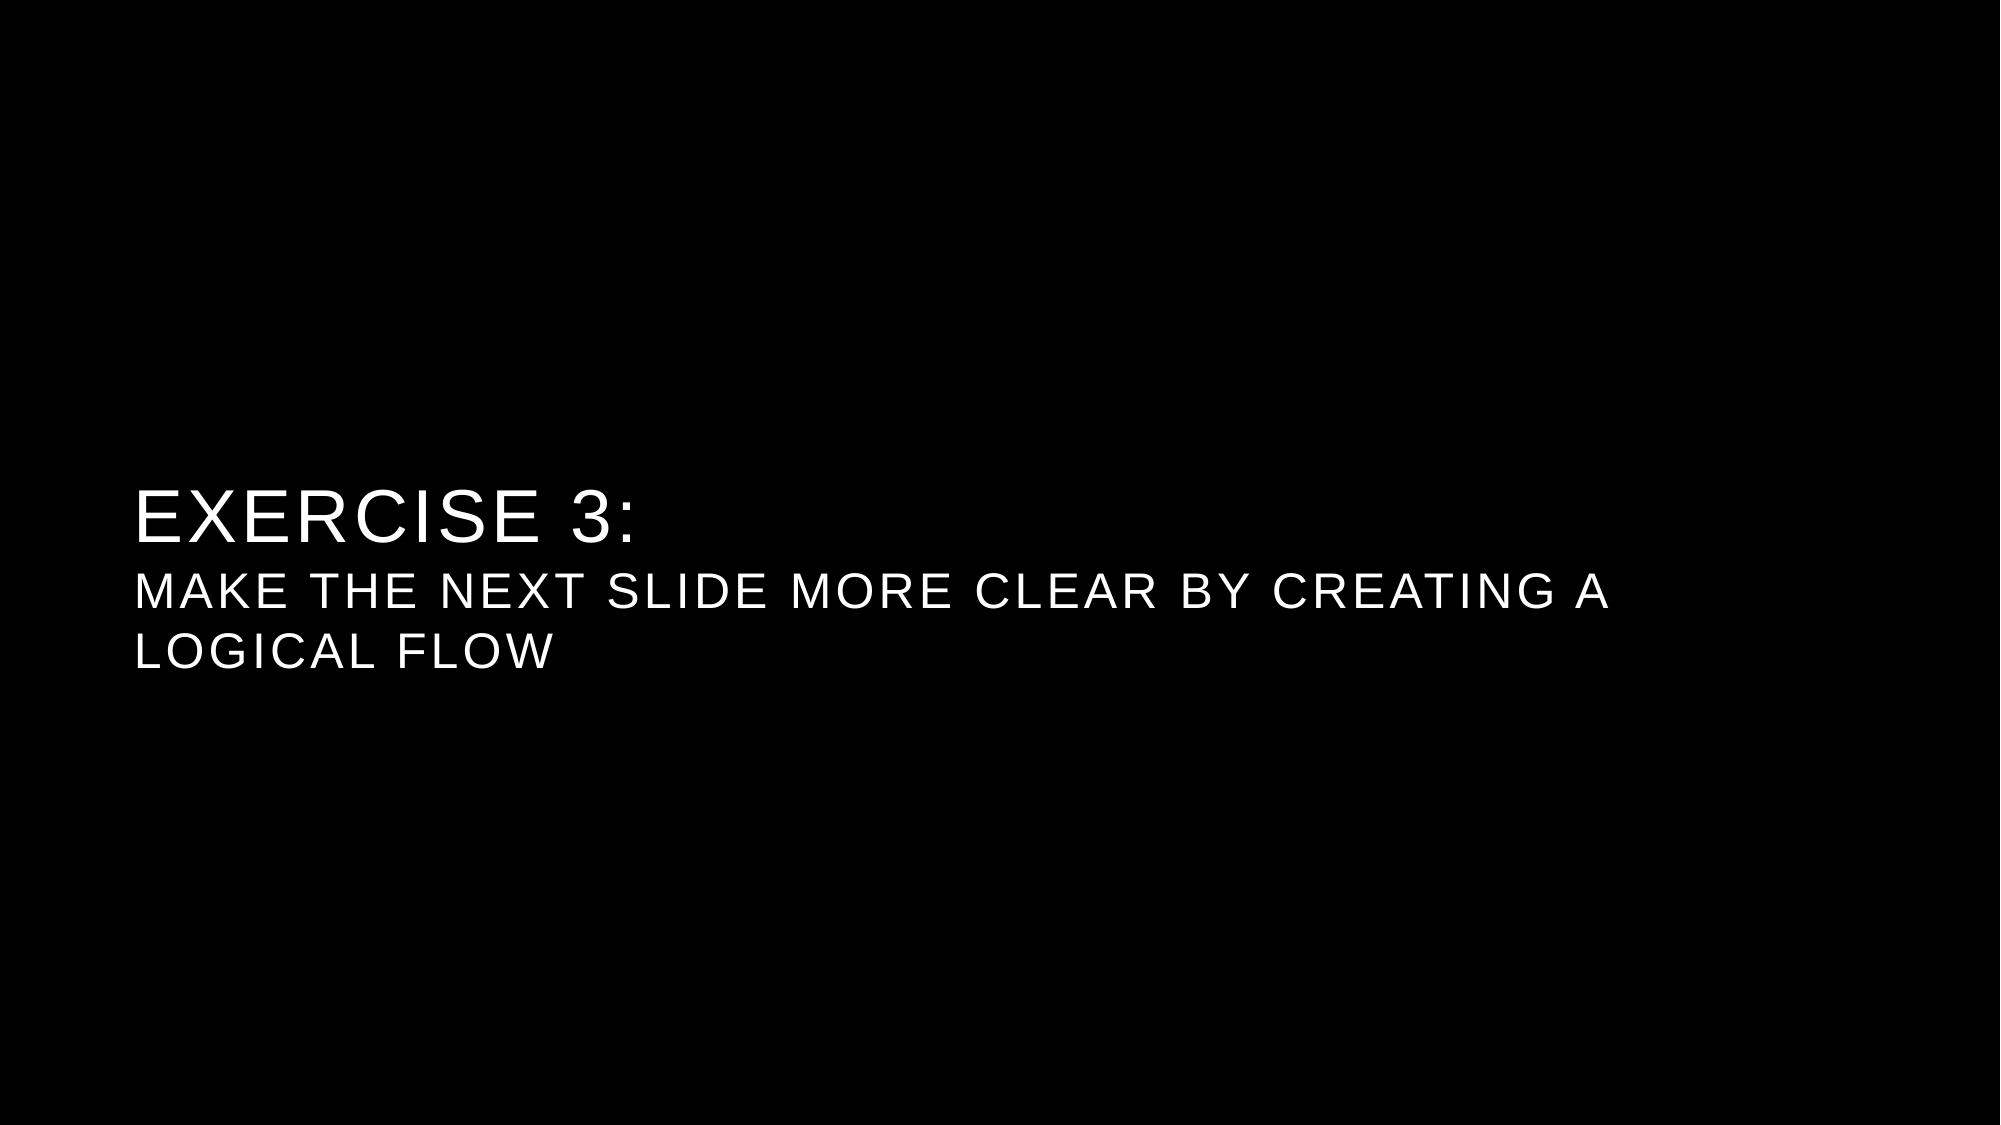

# Exercise 3: Make the next slide more clear by CREATING A LOGICAL FLOW